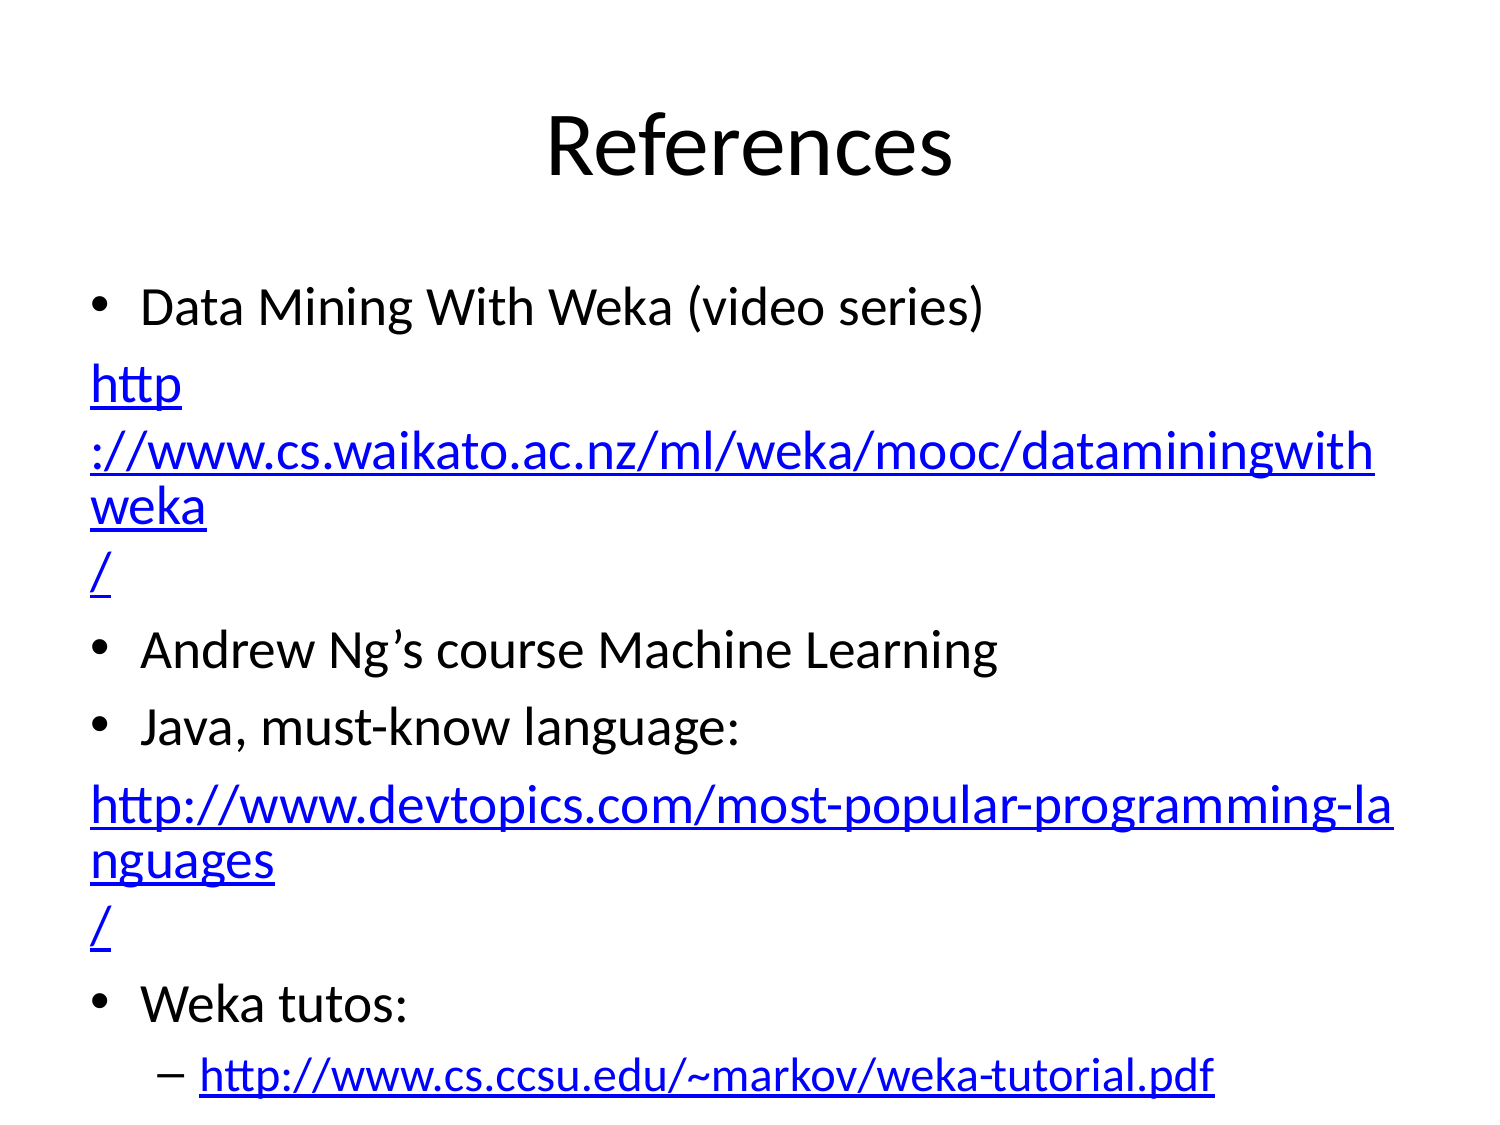

# References
Data Mining With Weka (video series)
http://www.cs.waikato.ac.nz/ml/weka/mooc/dataminingwithweka/
Andrew Ng’s course Machine Learning
Java, must-know language:
http://www.devtopics.com/most-popular-programming-languages/
Weka tutos:
http://www.cs.ccsu.edu/~markov/weka-tutorial.pdf